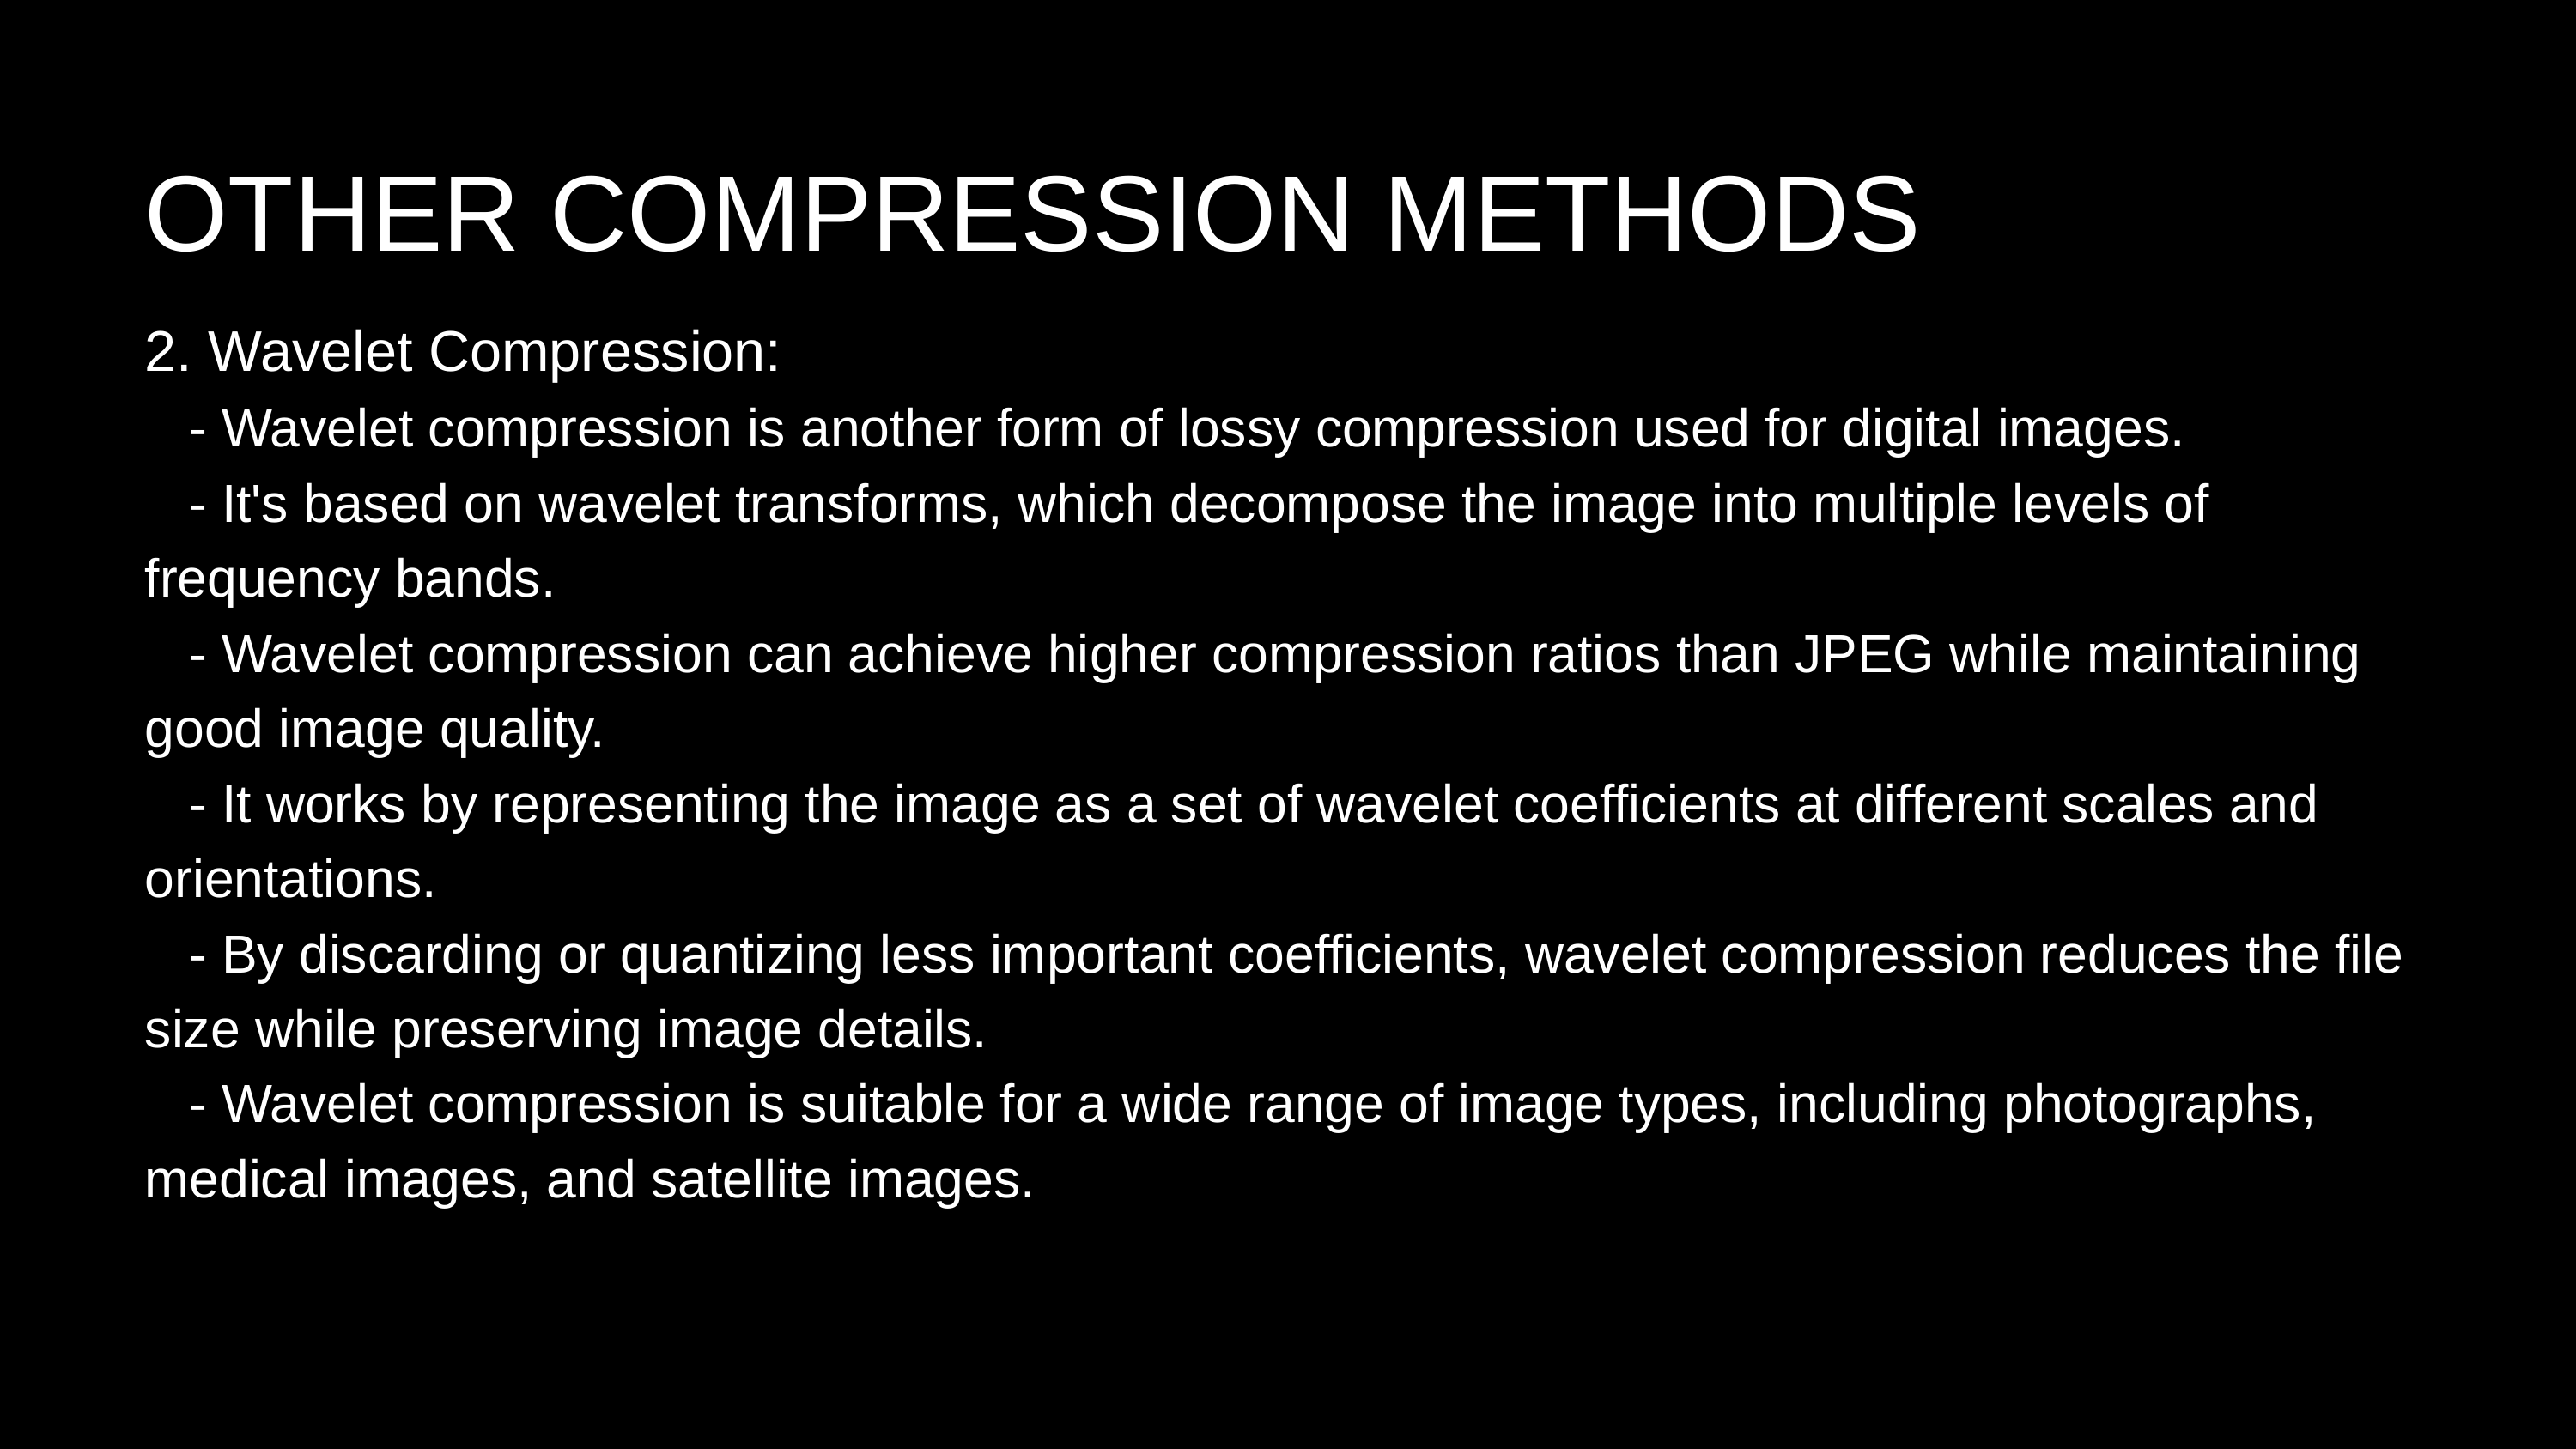

OTHER COMPRESSION METHODS
2. Wavelet Compression:
   - Wavelet compression is another form of lossy compression used for digital images.
   - It's based on wavelet transforms, which decompose the image into multiple levels of frequency bands.
   - Wavelet compression can achieve higher compression ratios than JPEG while maintaining good image quality.
   - It works by representing the image as a set of wavelet coefficients at different scales and orientations.
   - By discarding or quantizing less important coefficients, wavelet compression reduces the file size while preserving image details.
   - Wavelet compression is suitable for a wide range of image types, including photographs, medical images, and satellite images.